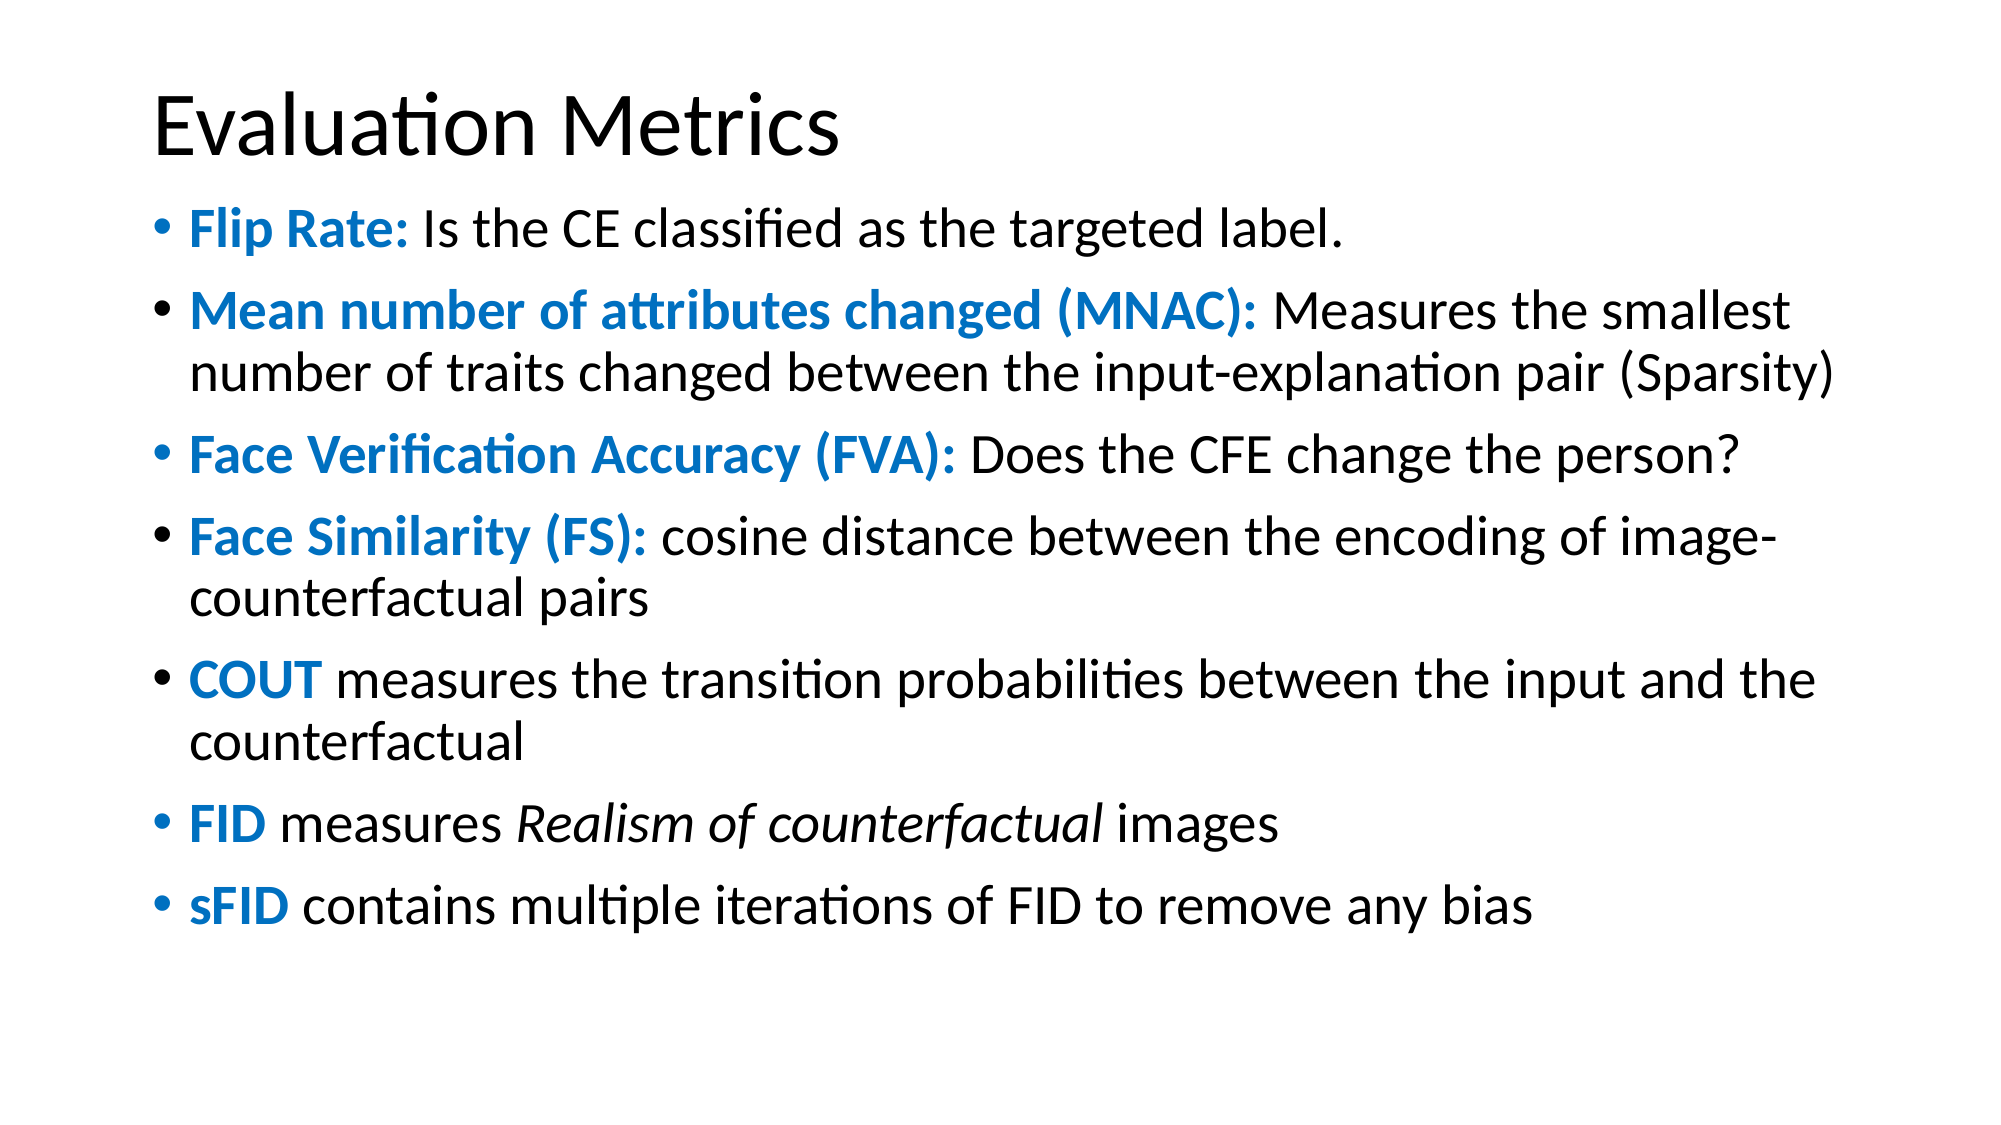

# Evaluation Metrics
Flip Rate: ﻿Is the CE classified as the targeted label.
﻿Mean number of attributes changed (MNAC): Measures the smallest number of traits changed between the input-explanation pair (﻿Sparsity)
Face Verification Accuracy (FVA): Does the CFE change the person?
﻿Face Similarity (FS): ﻿cosine distance between the encoding of image-counterfactual pairs
﻿COUT measures the transition probabilities between the input and the counterfactual
FID ﻿measures Realism of counterfactual images
sFID contains multiple iterations of FID to remove any bias